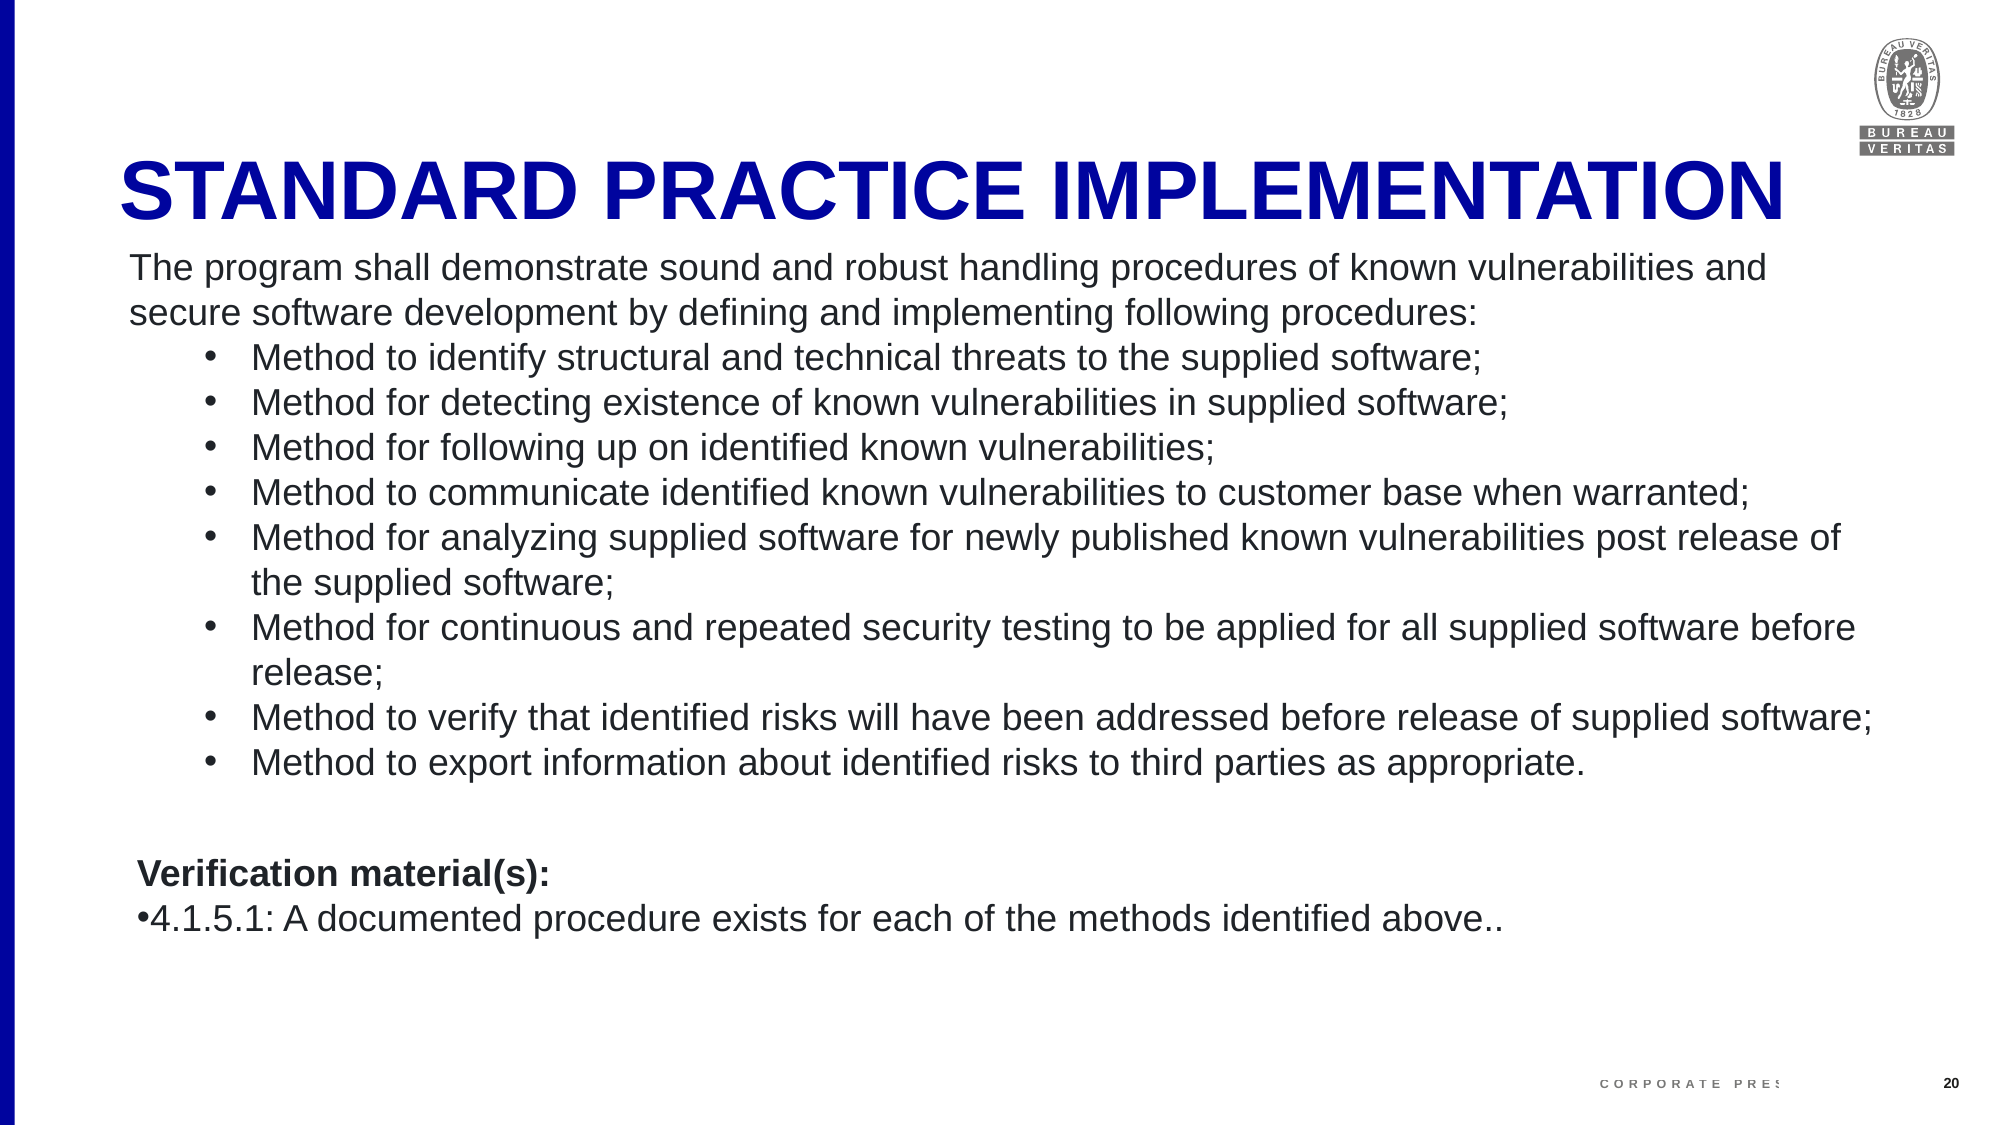

# Standard practice implementation
The program shall demonstrate sound and robust handling procedures of known vulnerabilities and secure software development by defining and implementing following procedures:
Method to identify structural and technical threats to the supplied software;
Method for detecting existence of known vulnerabilities in supplied software;
Method for following up on identified known vulnerabilities;
Method to communicate identified known vulnerabilities to customer base when warranted;
Method for analyzing supplied software for newly published known vulnerabilities post release of the supplied software;
Method for continuous and repeated security testing to be applied for all supplied software before release;
Method to verify that identified risks will have been addressed before release of supplied software;
Method to export information about identified risks to third parties as appropriate.

Verification material(s):
4.1.5.1: A documented procedure exists for each of the methods identified above..
20
Corporate Presentation